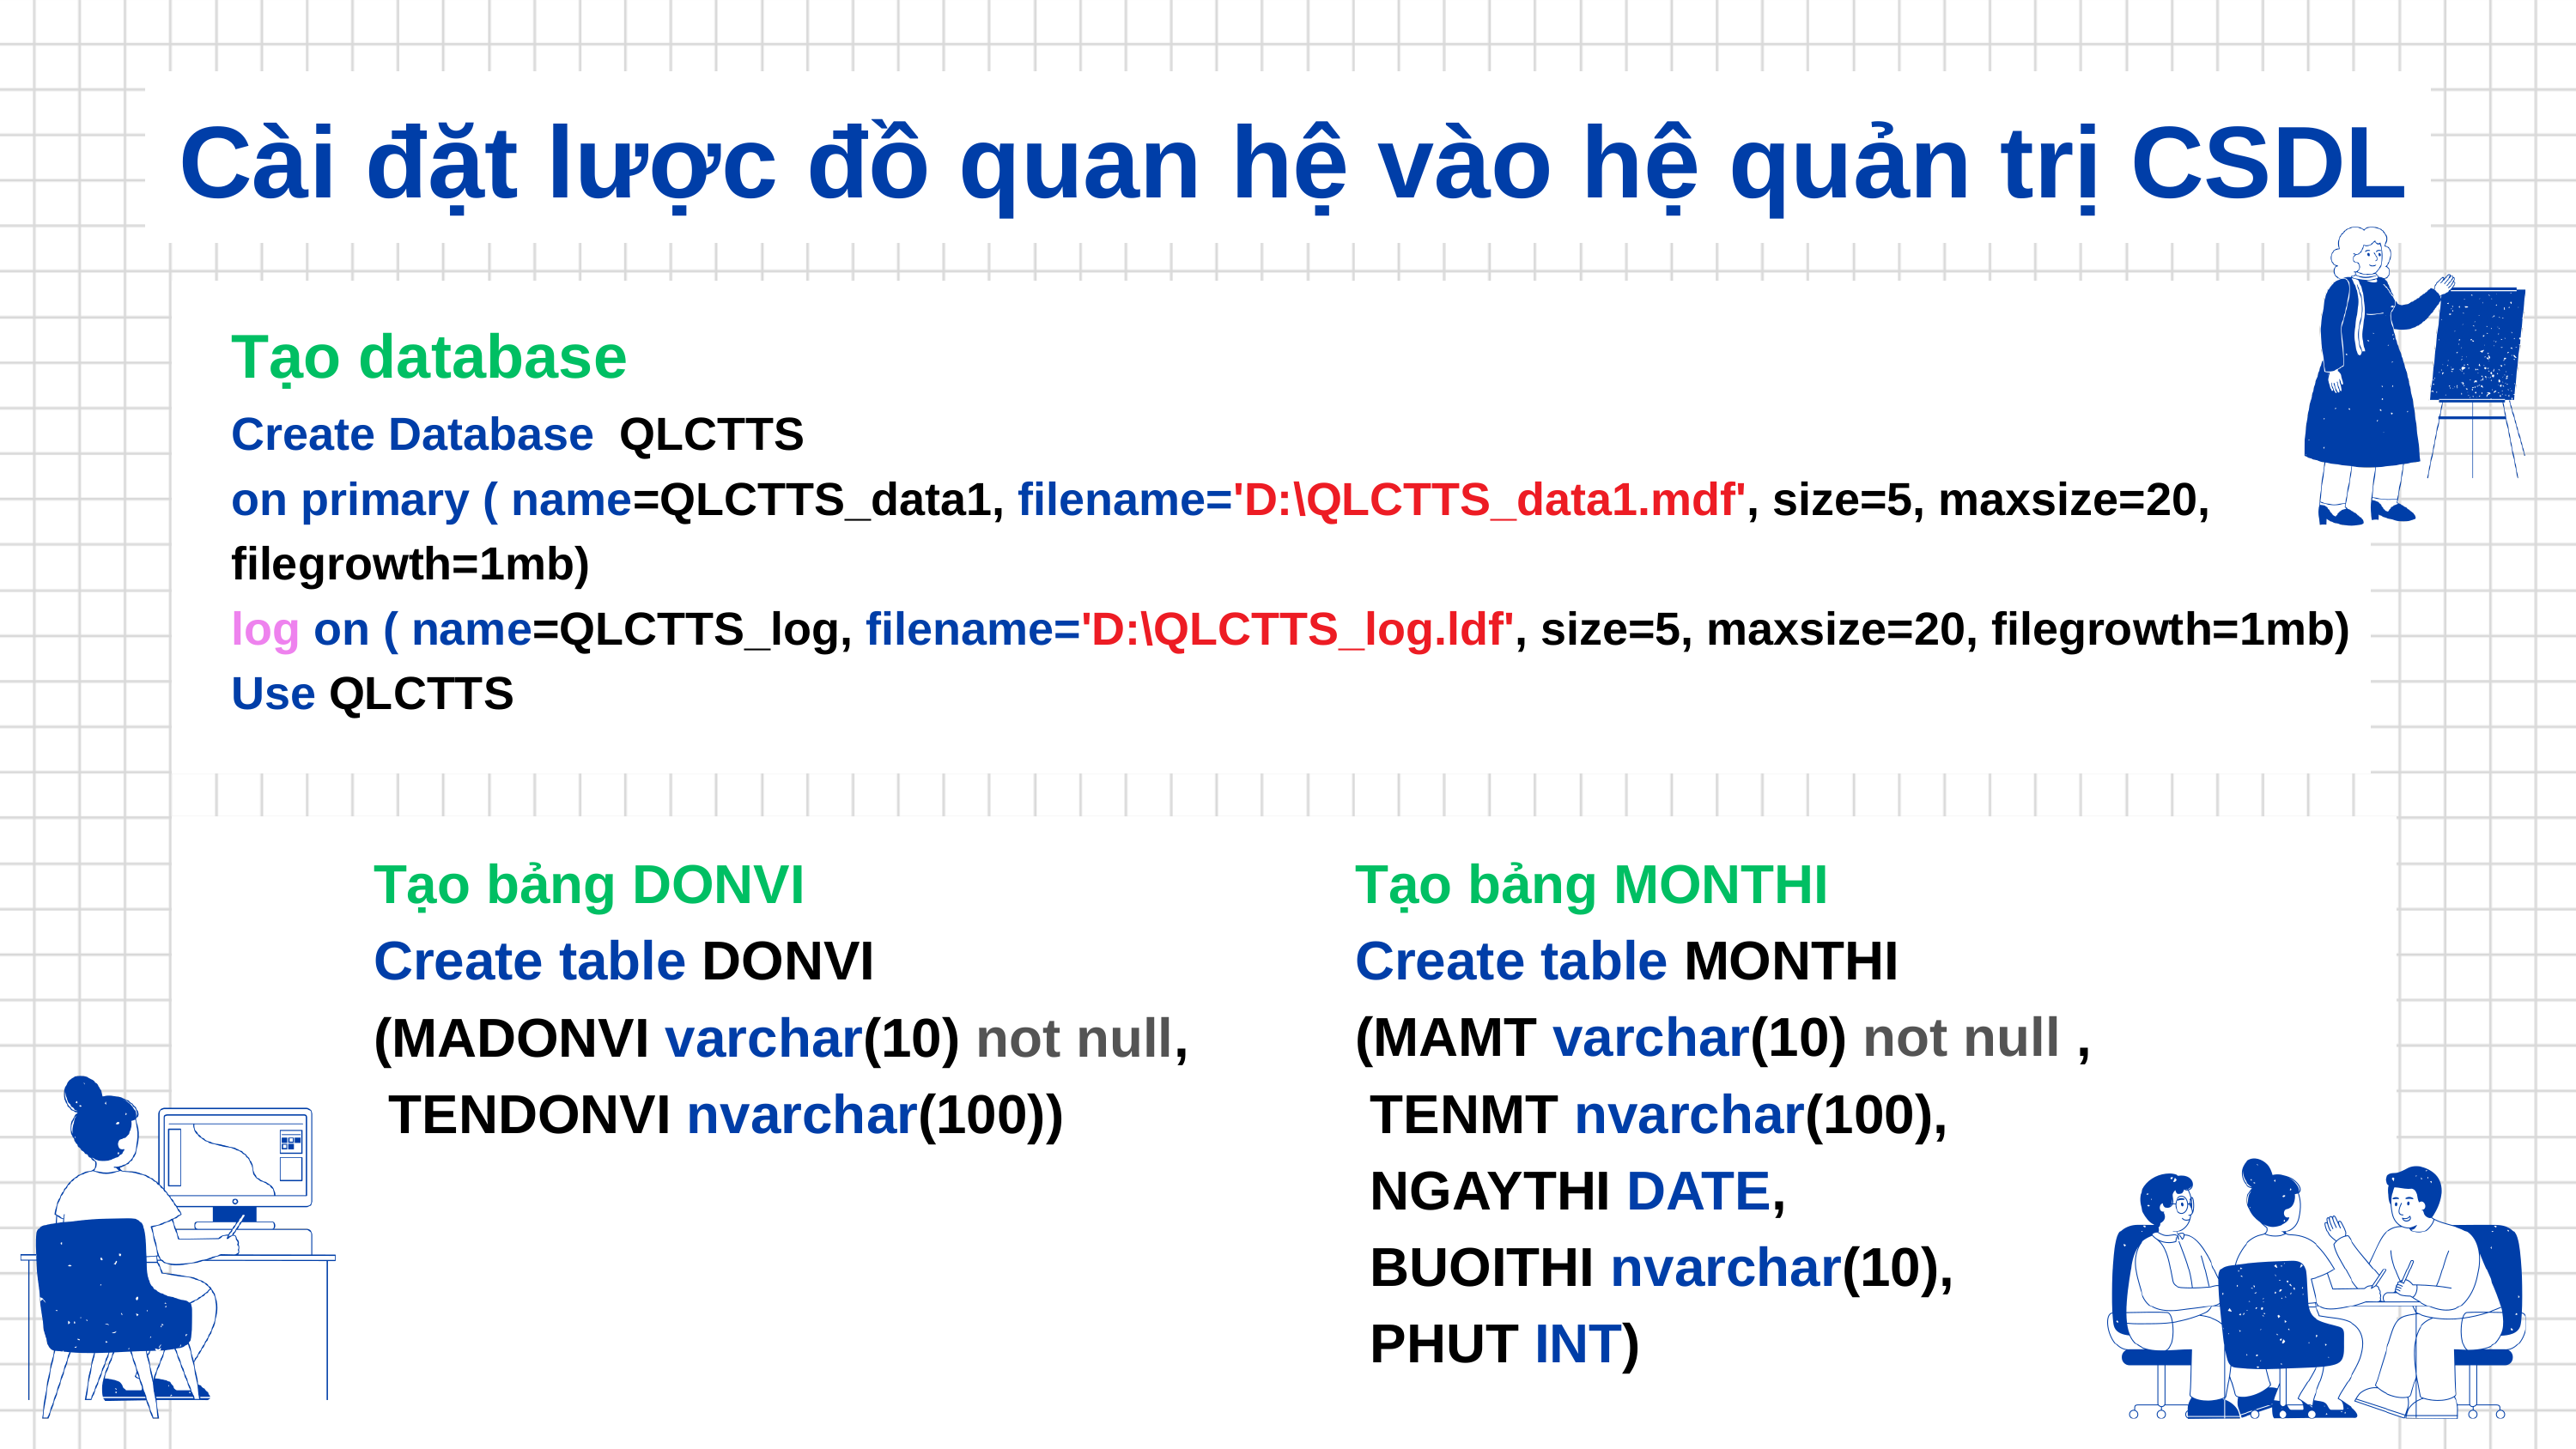

Cài đặt lược đồ quan hệ vào hệ quản trị CSDL

Tạo database
Create Database  QLCTTS
on primary ( name=QLCTTS_data1, filename='D:\QLCTTS_data1.mdf', size=5, maxsize=20, filegrowth=1mb)
log on ( name=QLCTTS_log, filename='D:\QLCTTS_log.ldf', size=5, maxsize=20, filegrowth=1mb)
Use QLCTTS

Tạo bảng DONVI
Create table DONVI
(MADONVI varchar(10) not null,
 TENDONVI nvarchar(100))

Tạo bảng MONTHI
Create table MONTHI
(MAMT varchar(10) not null ,
 TENMT nvarchar(100),
 NGAYTHI DATE,
 BUOITHI nvarchar(10),
 PHUT INT)